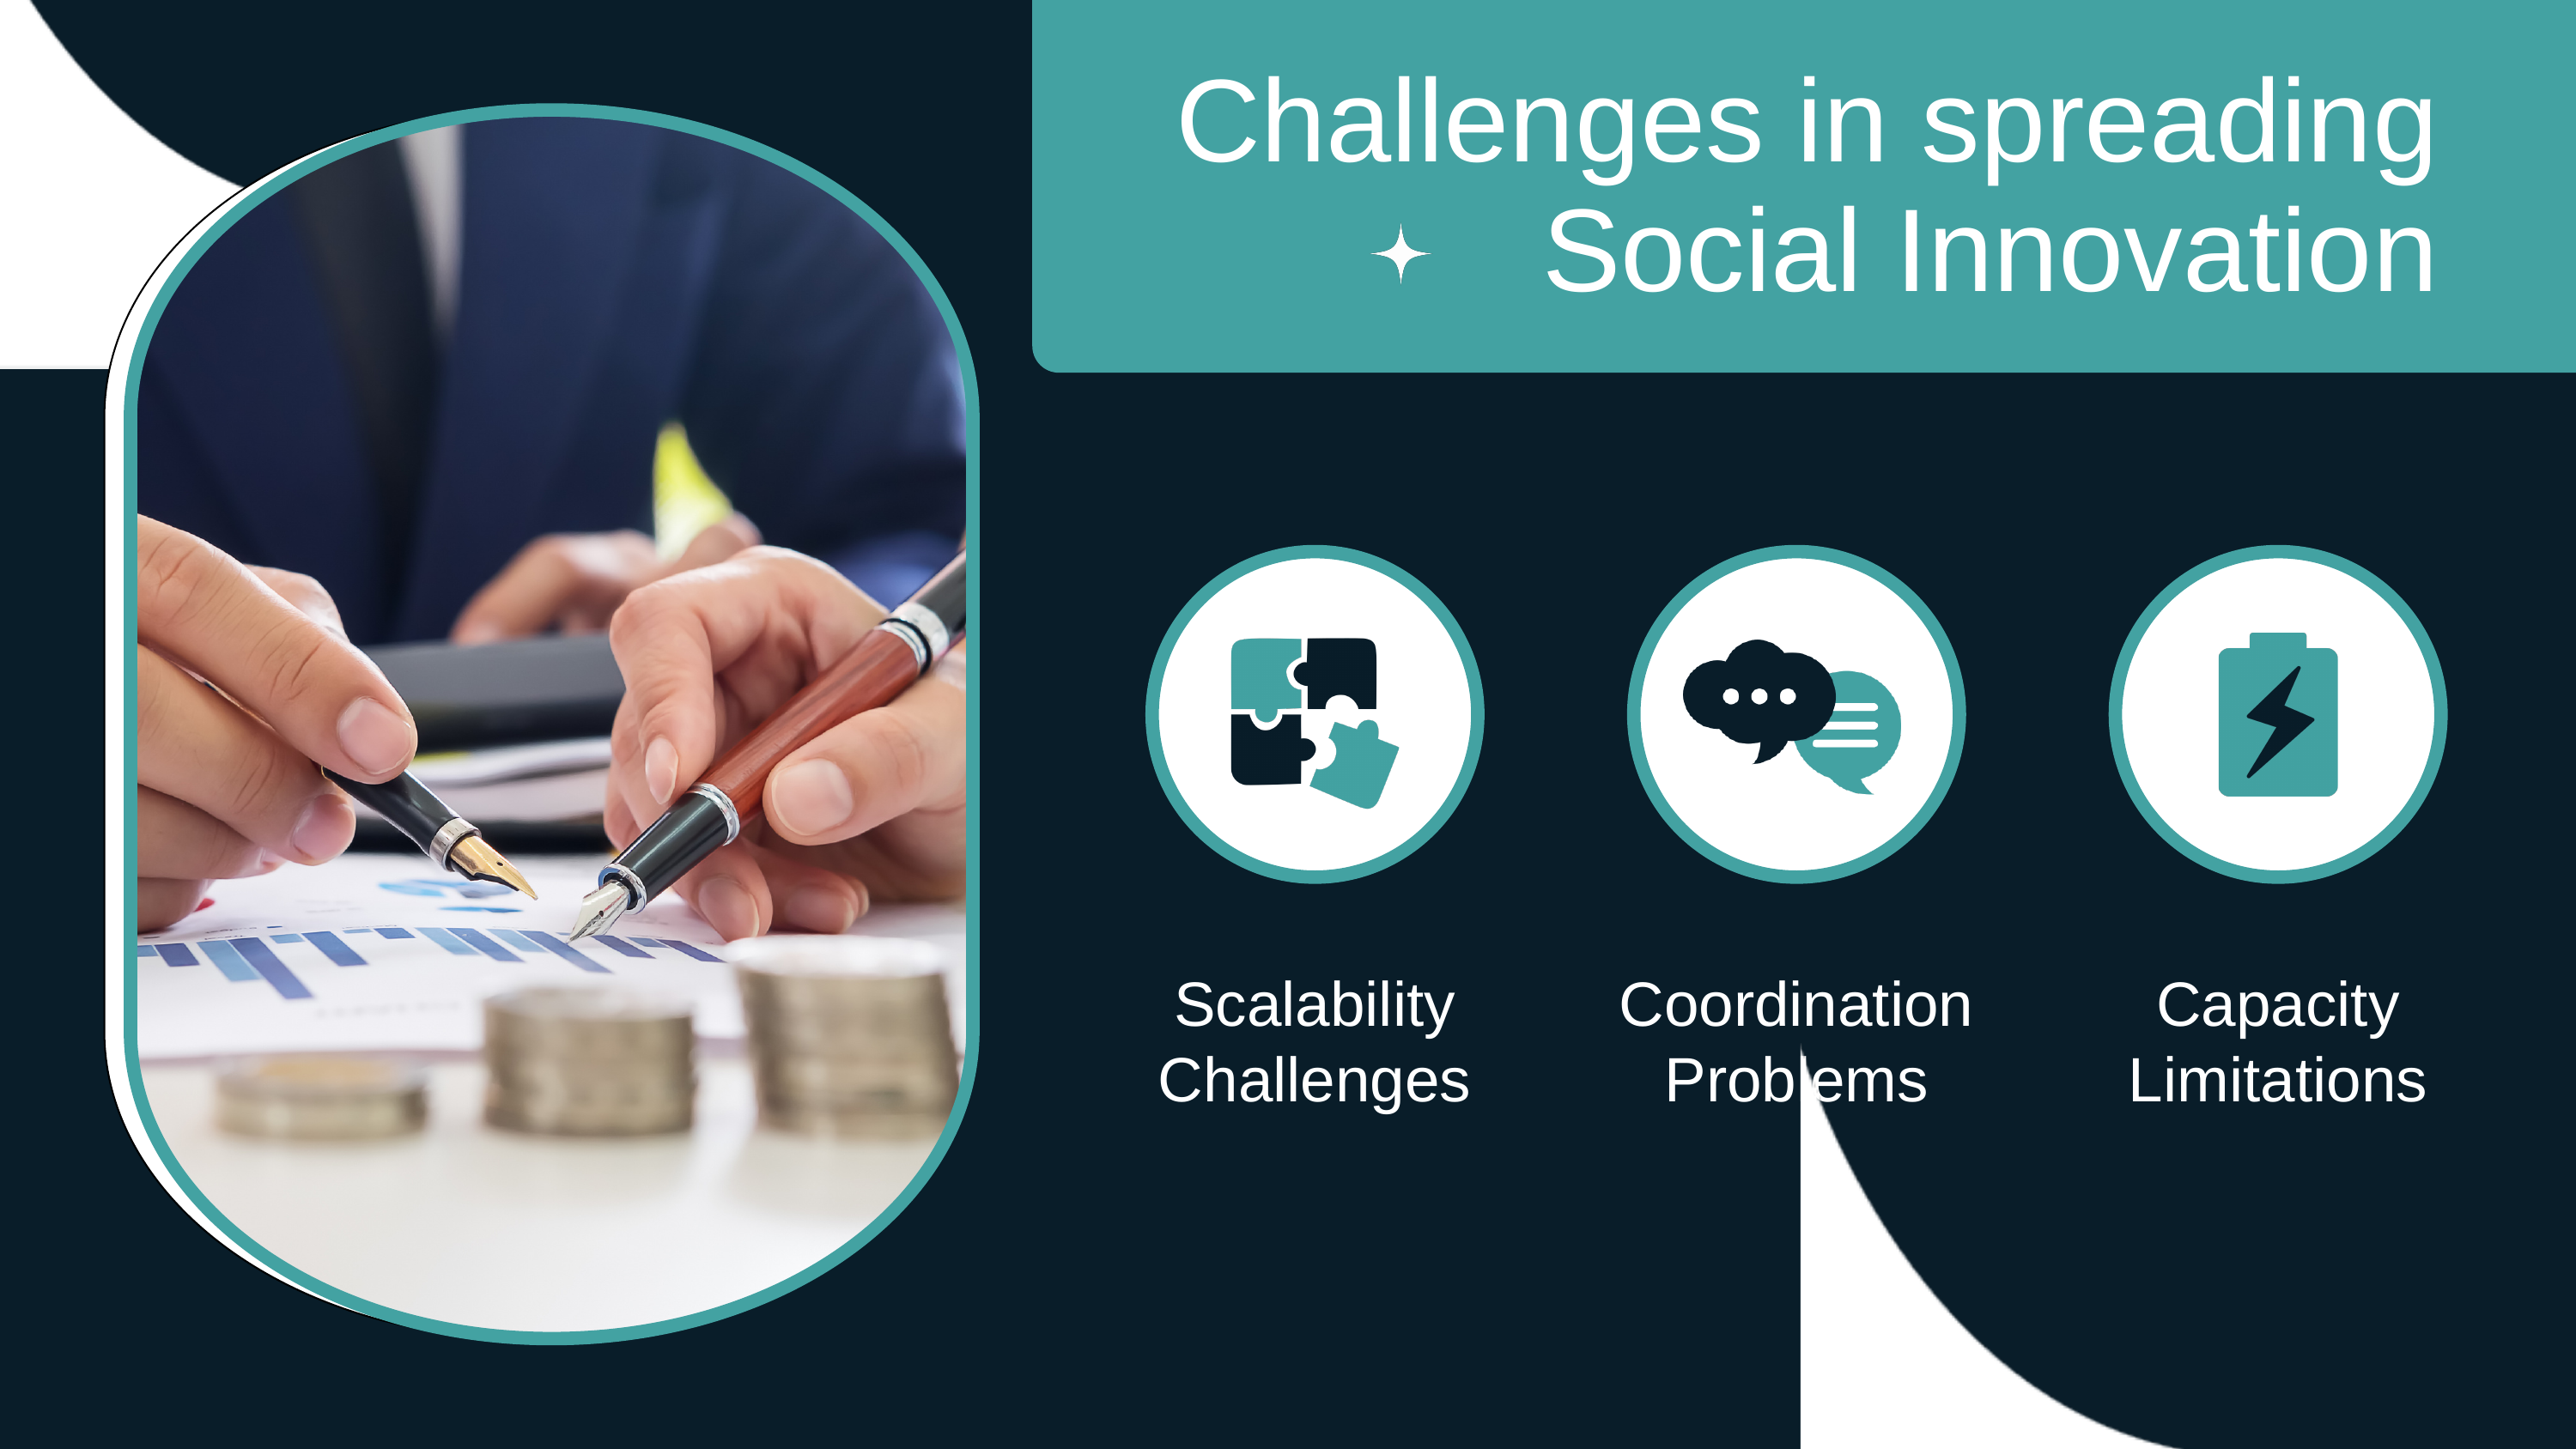

Challenges in spreading Social Innovation

Scalability Challenges
Coordination Problems
Capacity Limitations